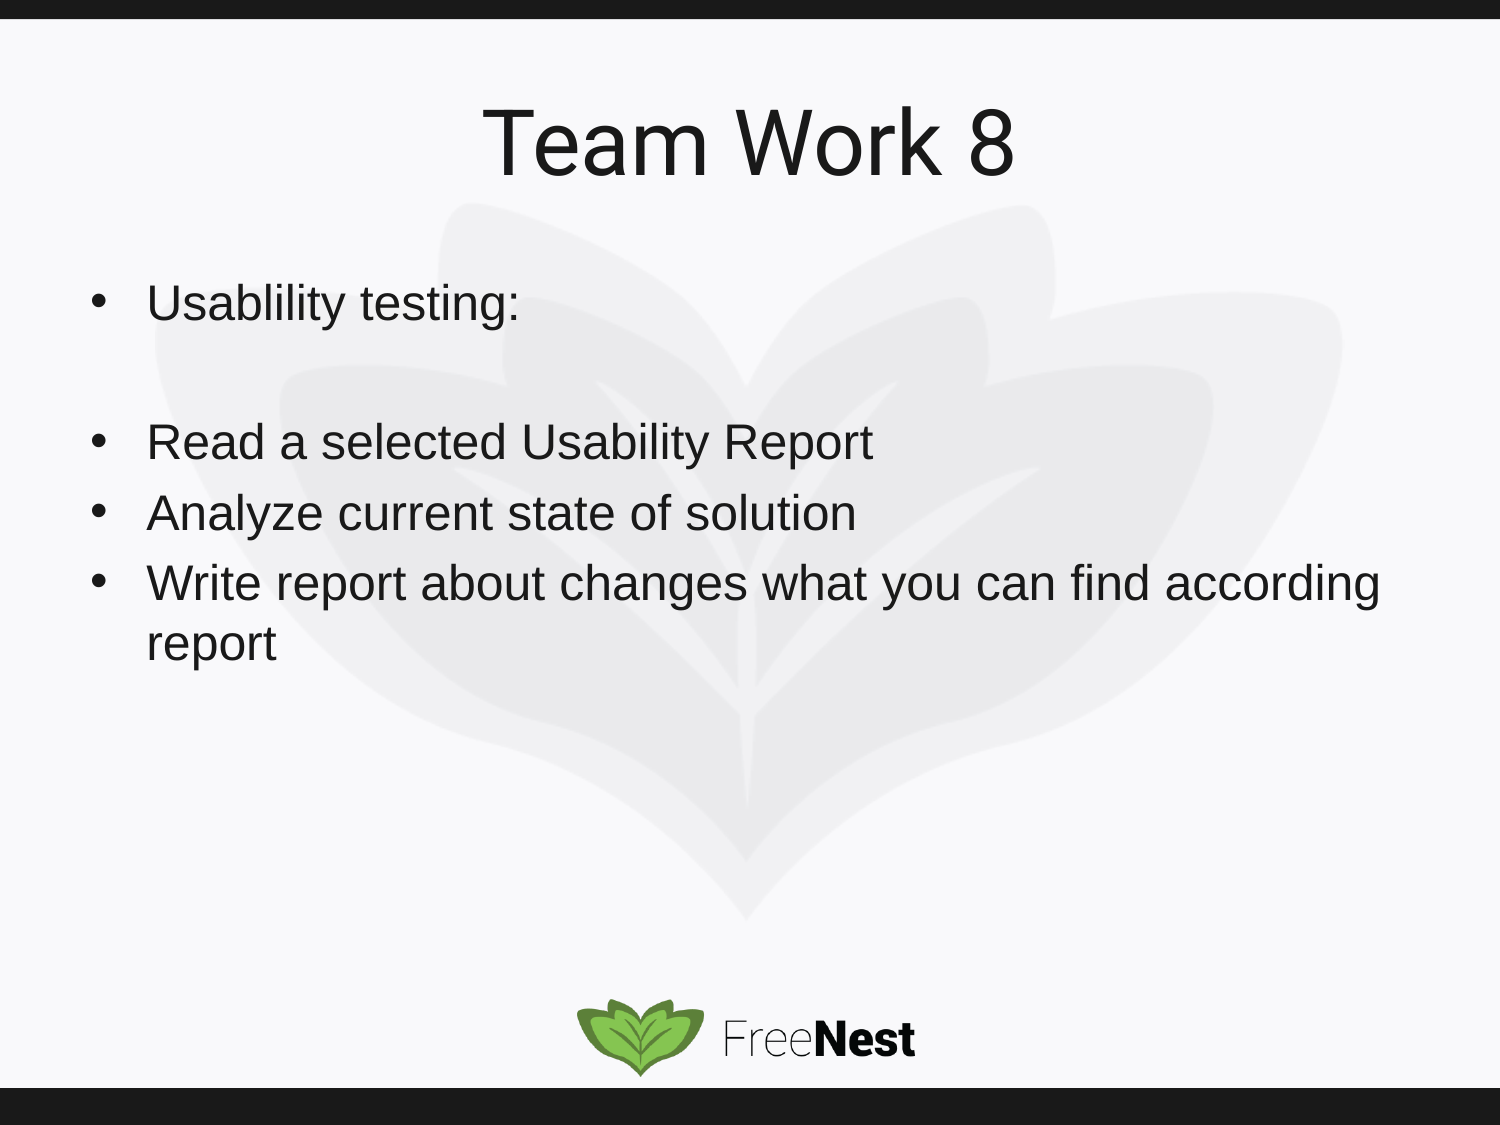

# Team Work 8
Usablility testing:

Read a selected Usability Report
Analyze current state of solution
Write report about changes what you can find according report